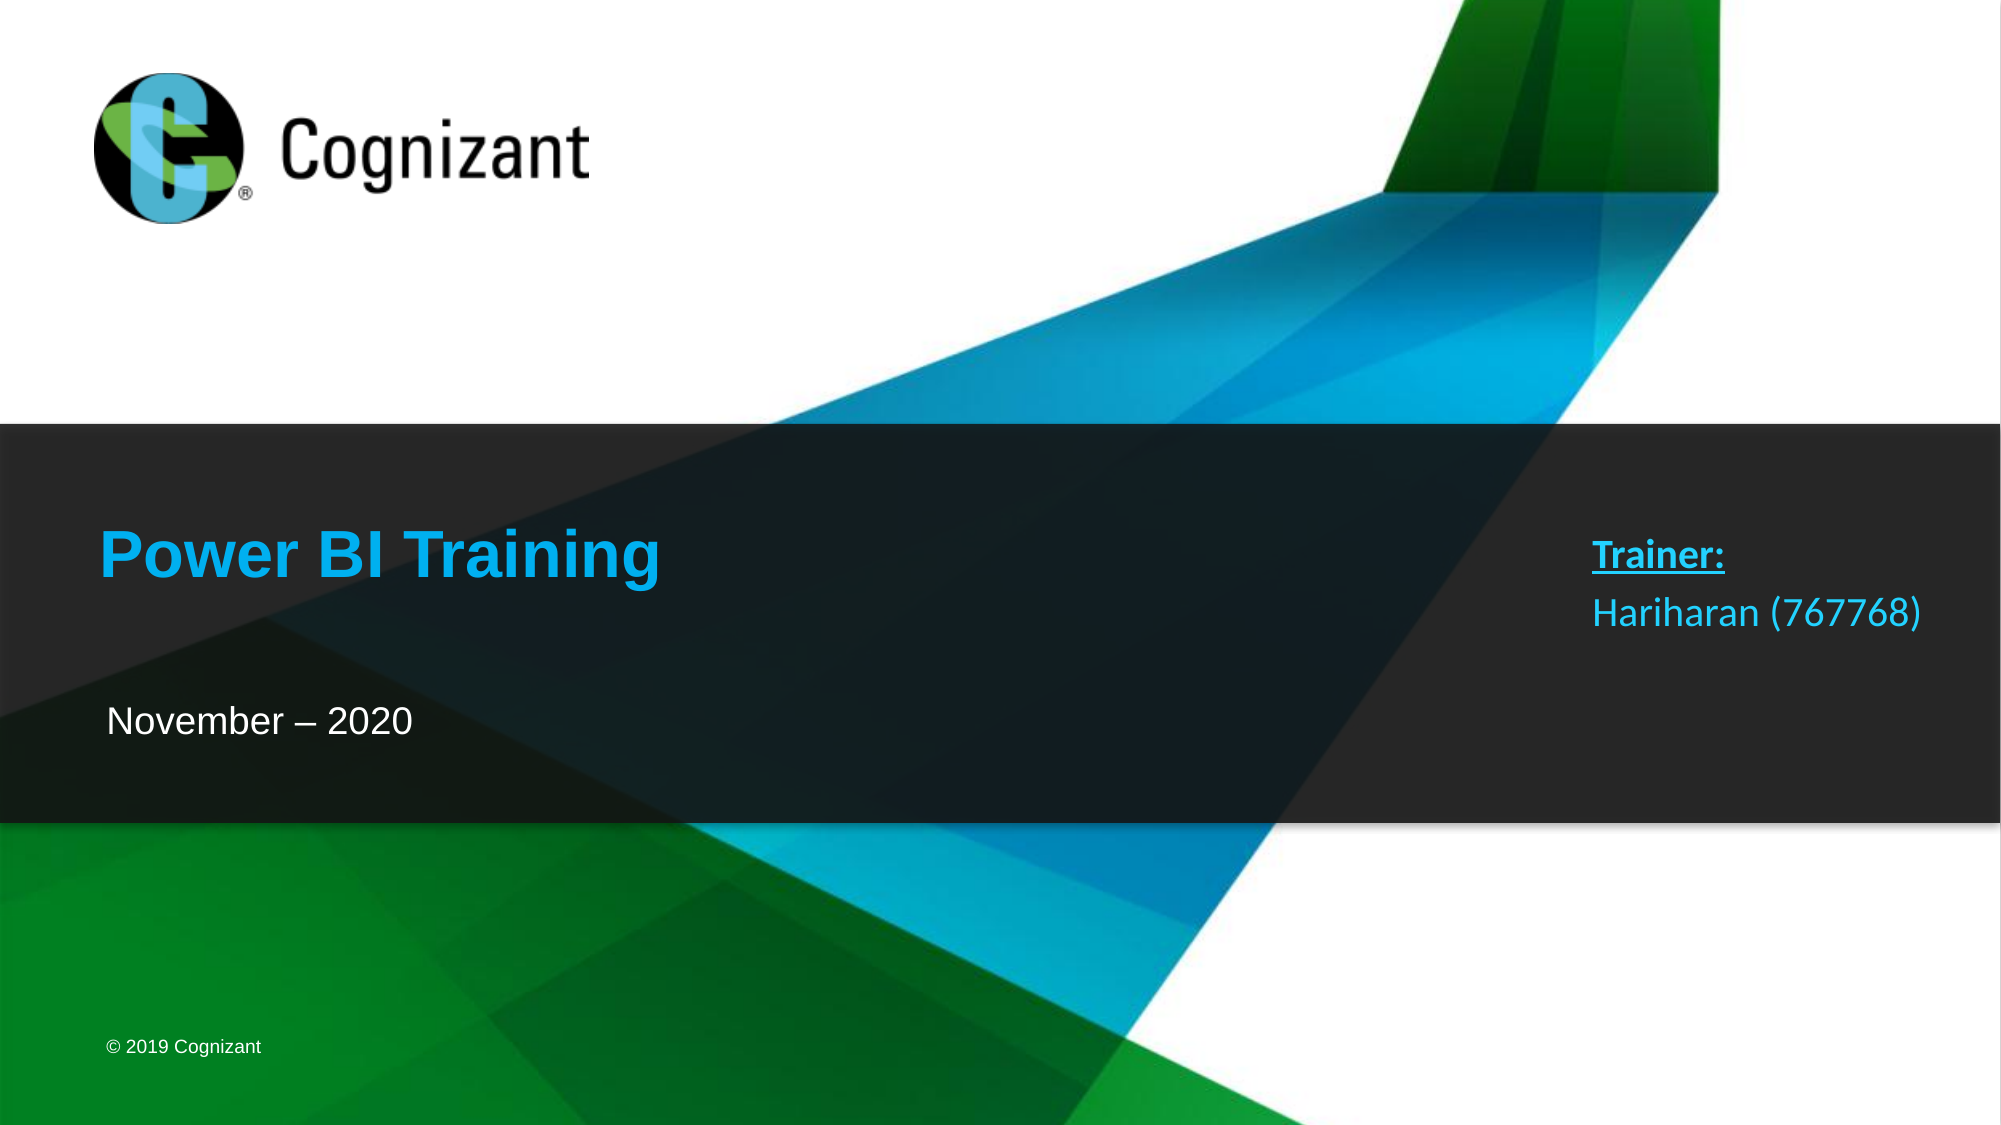

Power BI Training
Trainer:
Hariharan (767768)
November – 2020